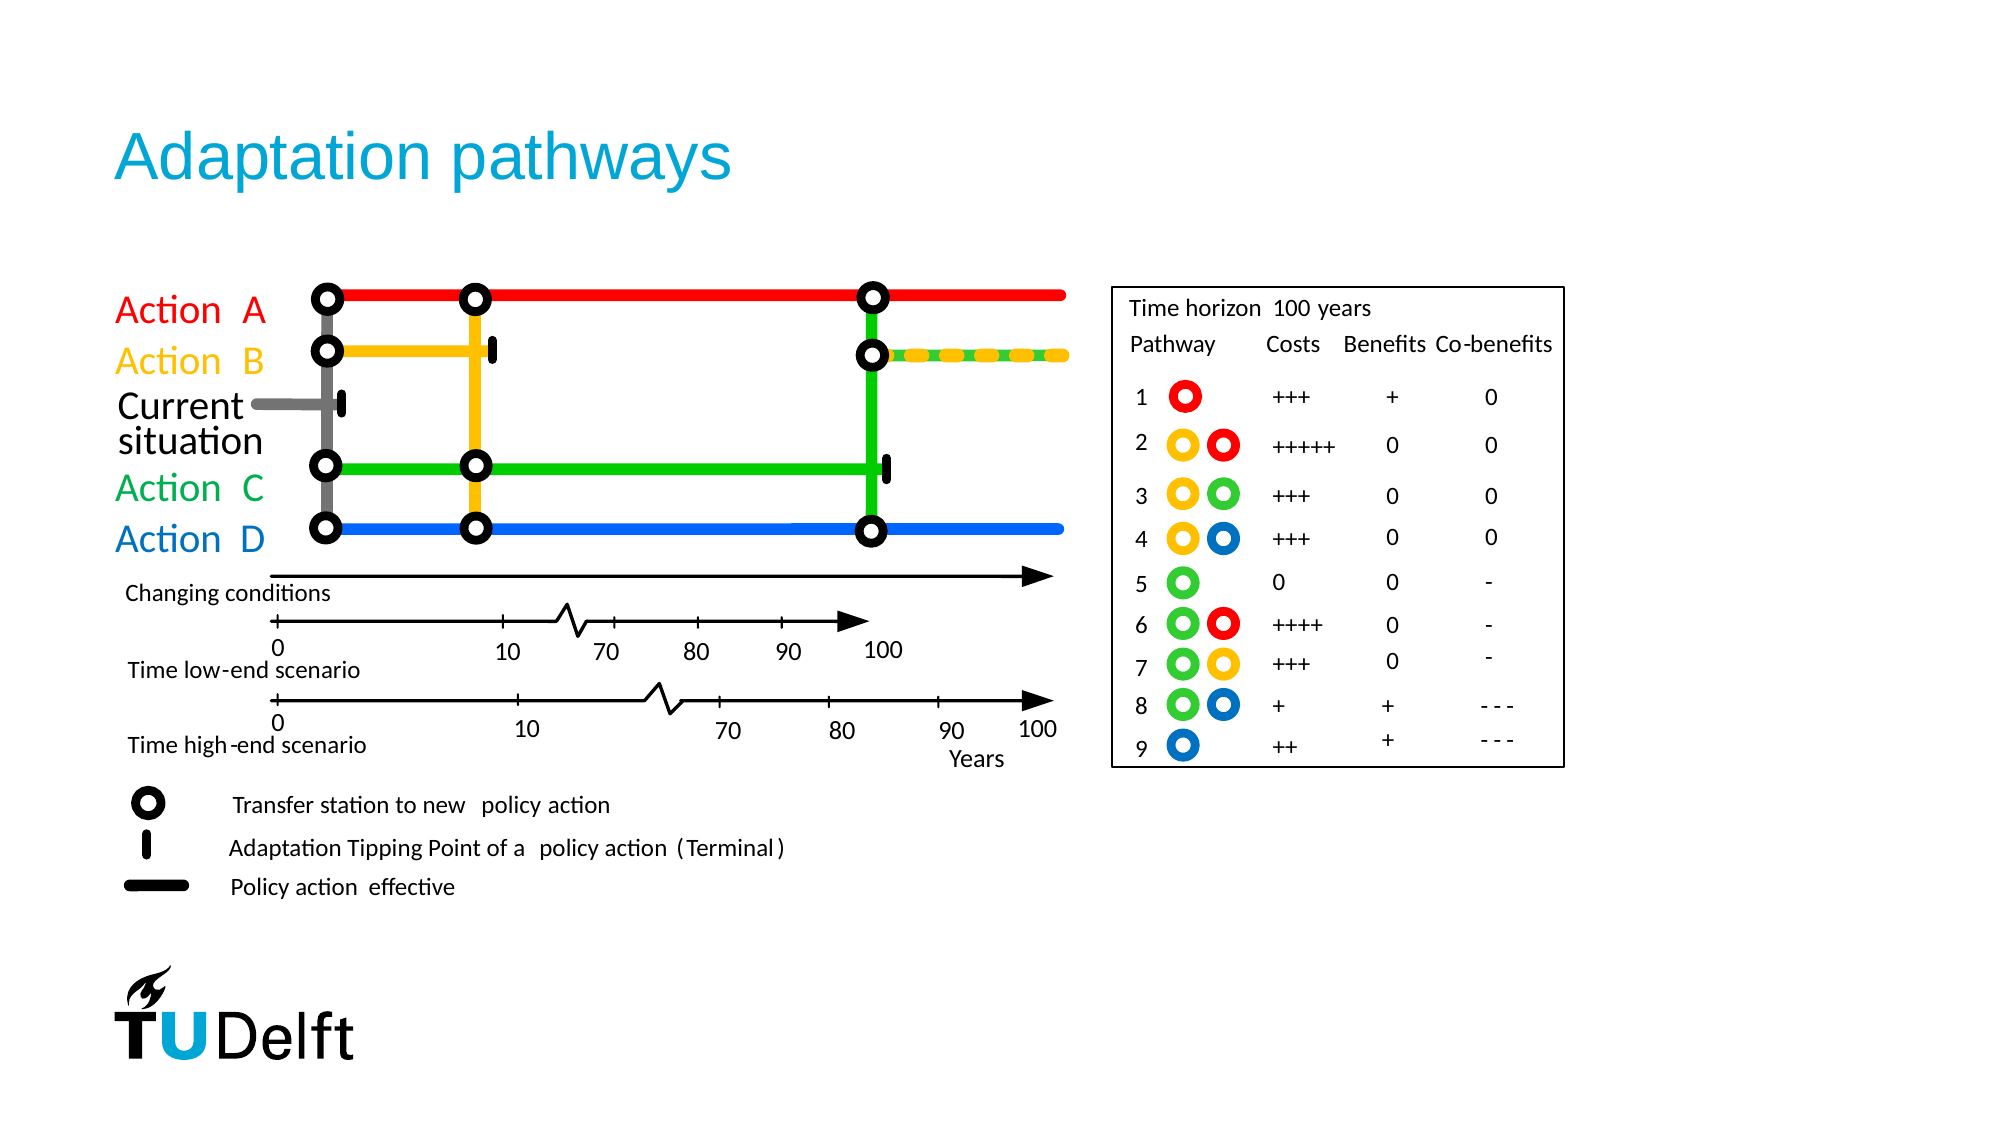

# Adaptation pathways
Action
A

Time horizon
100
years

Pathway
Costs
Benefits
Co
-
benefits
Action
B

Current
1
+++
+
0

situation
2
0
0
+++++

Action
C

3
+++
0
0

Action
D

0
0
4
+++

0
0
-
5

Changing conditions

6
++++
0
-

0
100
10
70
80
90
-
0
+++
7

Time low
-
end scenario

8
+
+
-
-
-

0
10
100
70
80
90
+
-
-
-
Time high
-
end scenario
++
9

Years
Transfer station to new
policy
action

Adaptation Tipping Point of a
policy action
(
Terminal
)

Policy action
effective